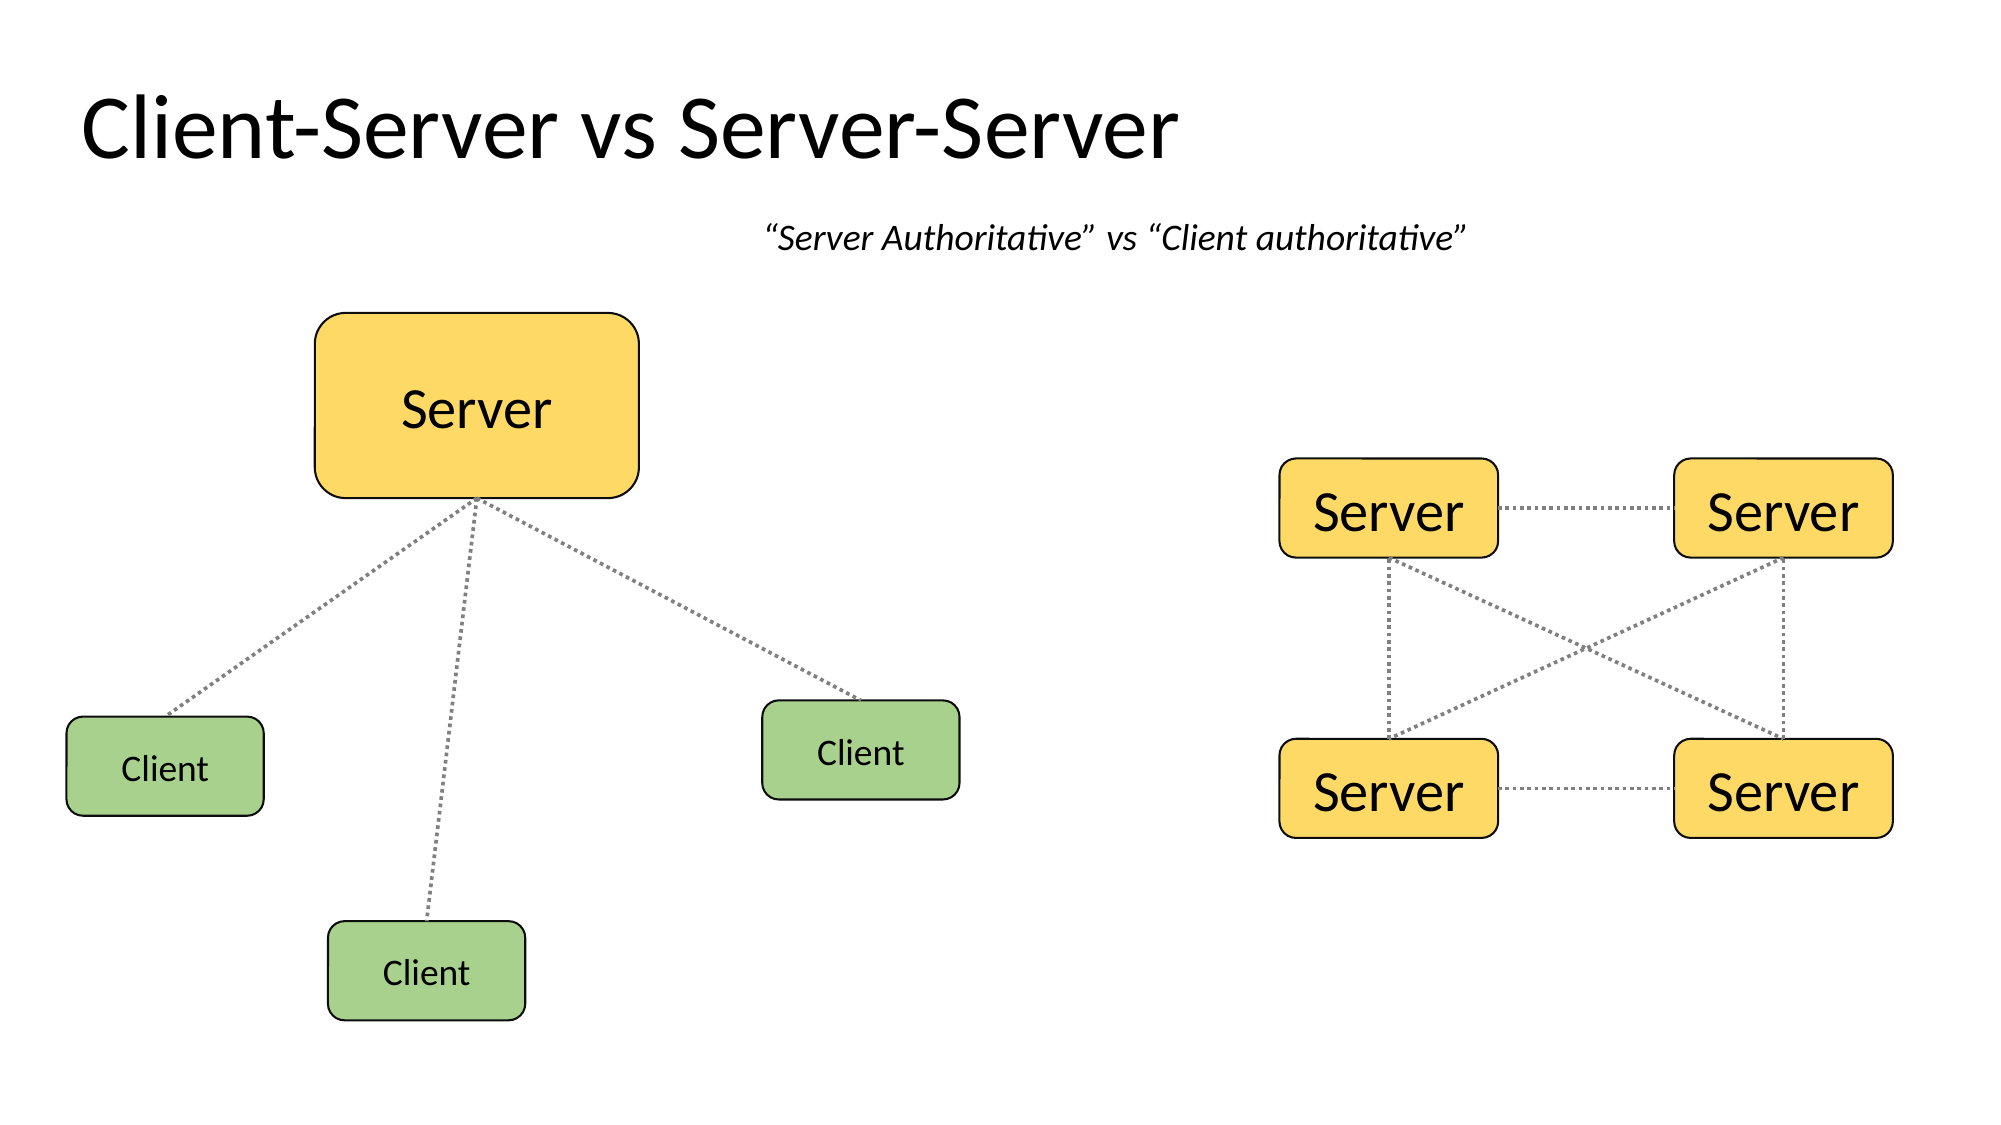

# Client-Server vs Server-Server
“Server Authoritative” vs “Client authoritative”
Server
Server
Server
Server
Server
Client
Client
Client